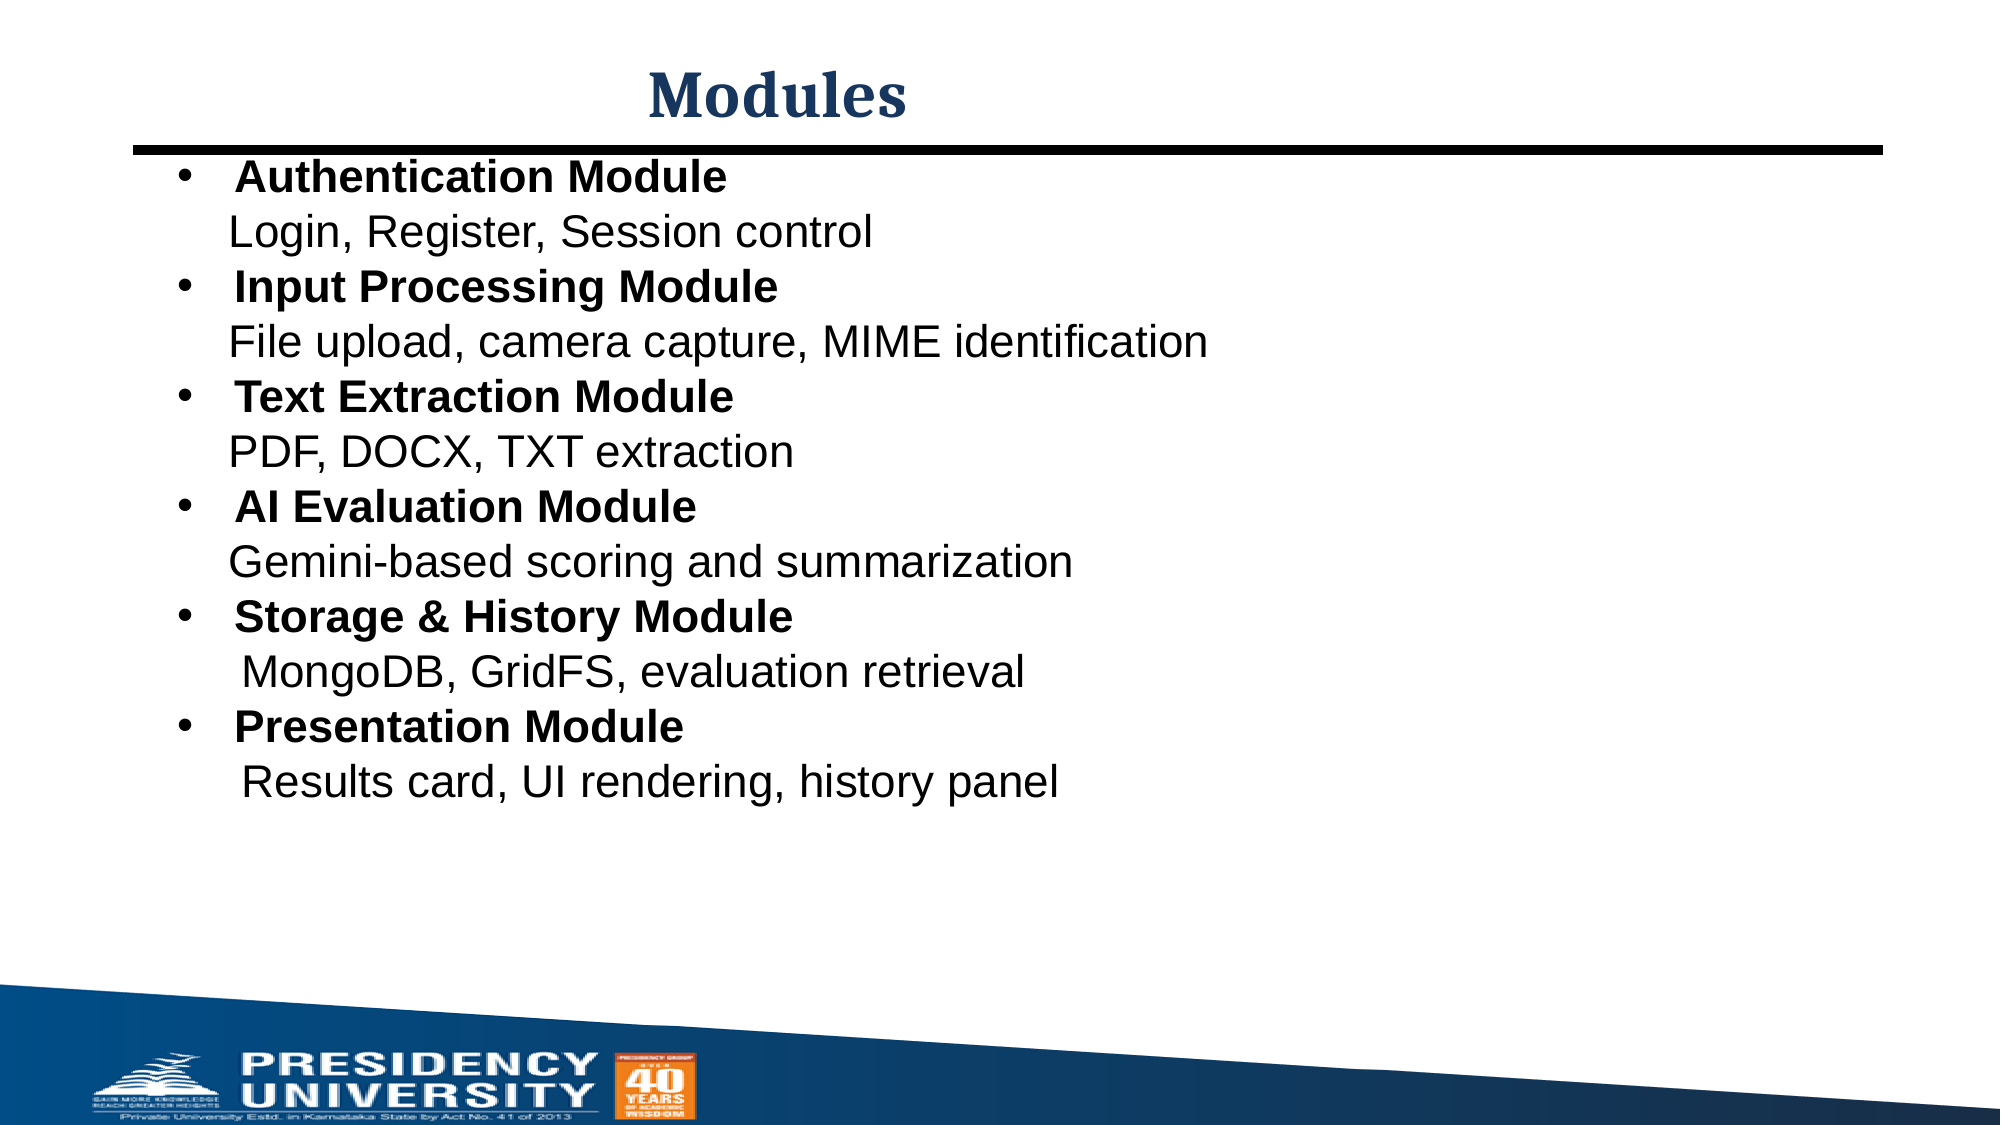

# Modules
Authentication Module
    Login, Register, Session control
Input Processing Module
    File upload, camera capture, MIME identification
Text Extraction Module
    PDF, DOCX, TXT extraction
AI Evaluation Module
    Gemini-based scoring and summarization
Storage & History Module
     MongoDB, GridFS, evaluation retrieval
Presentation Module
     Results card, UI rendering, history panel